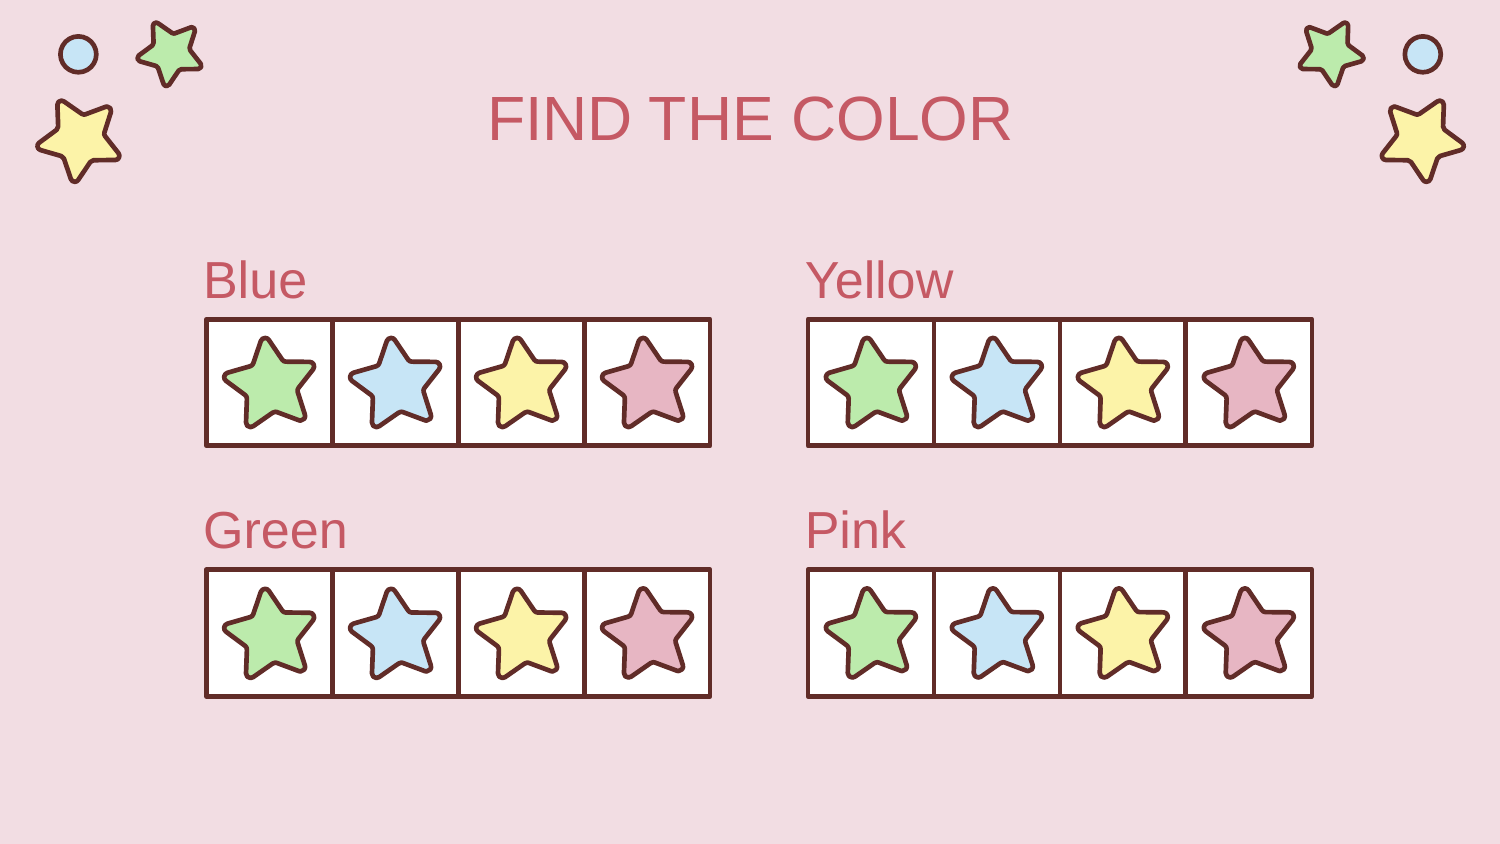

# FIND THE COLOR
Blue
Yellow

Green
Pink